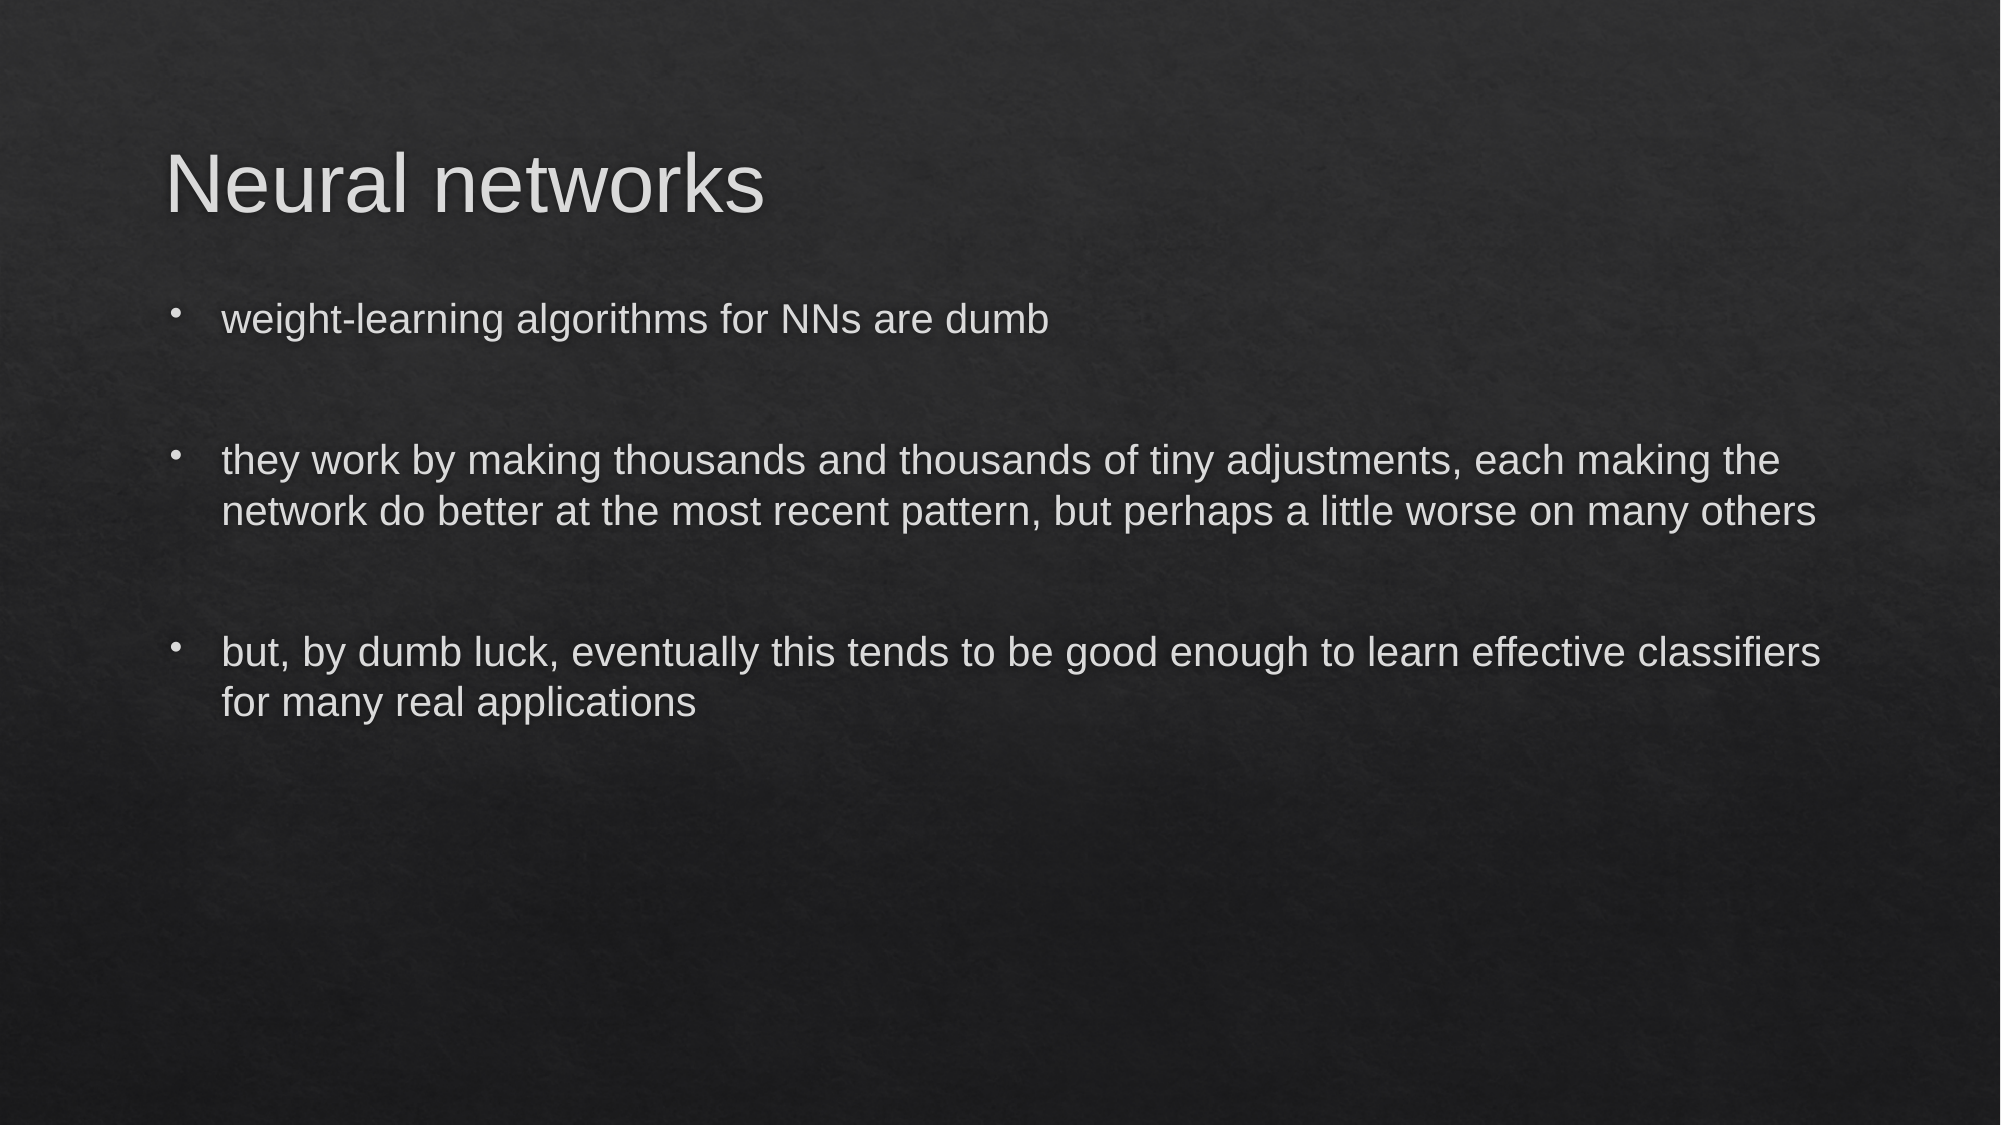

# Neural networks
weight-learning algorithms for NNs are dumb

they work by making thousands and thousands of tiny adjustments, each making the network do better at the most recent pattern, but perhaps a little worse on many others

but, by dumb luck, eventually this tends to be good enough to learn effective classifiers for many real applications